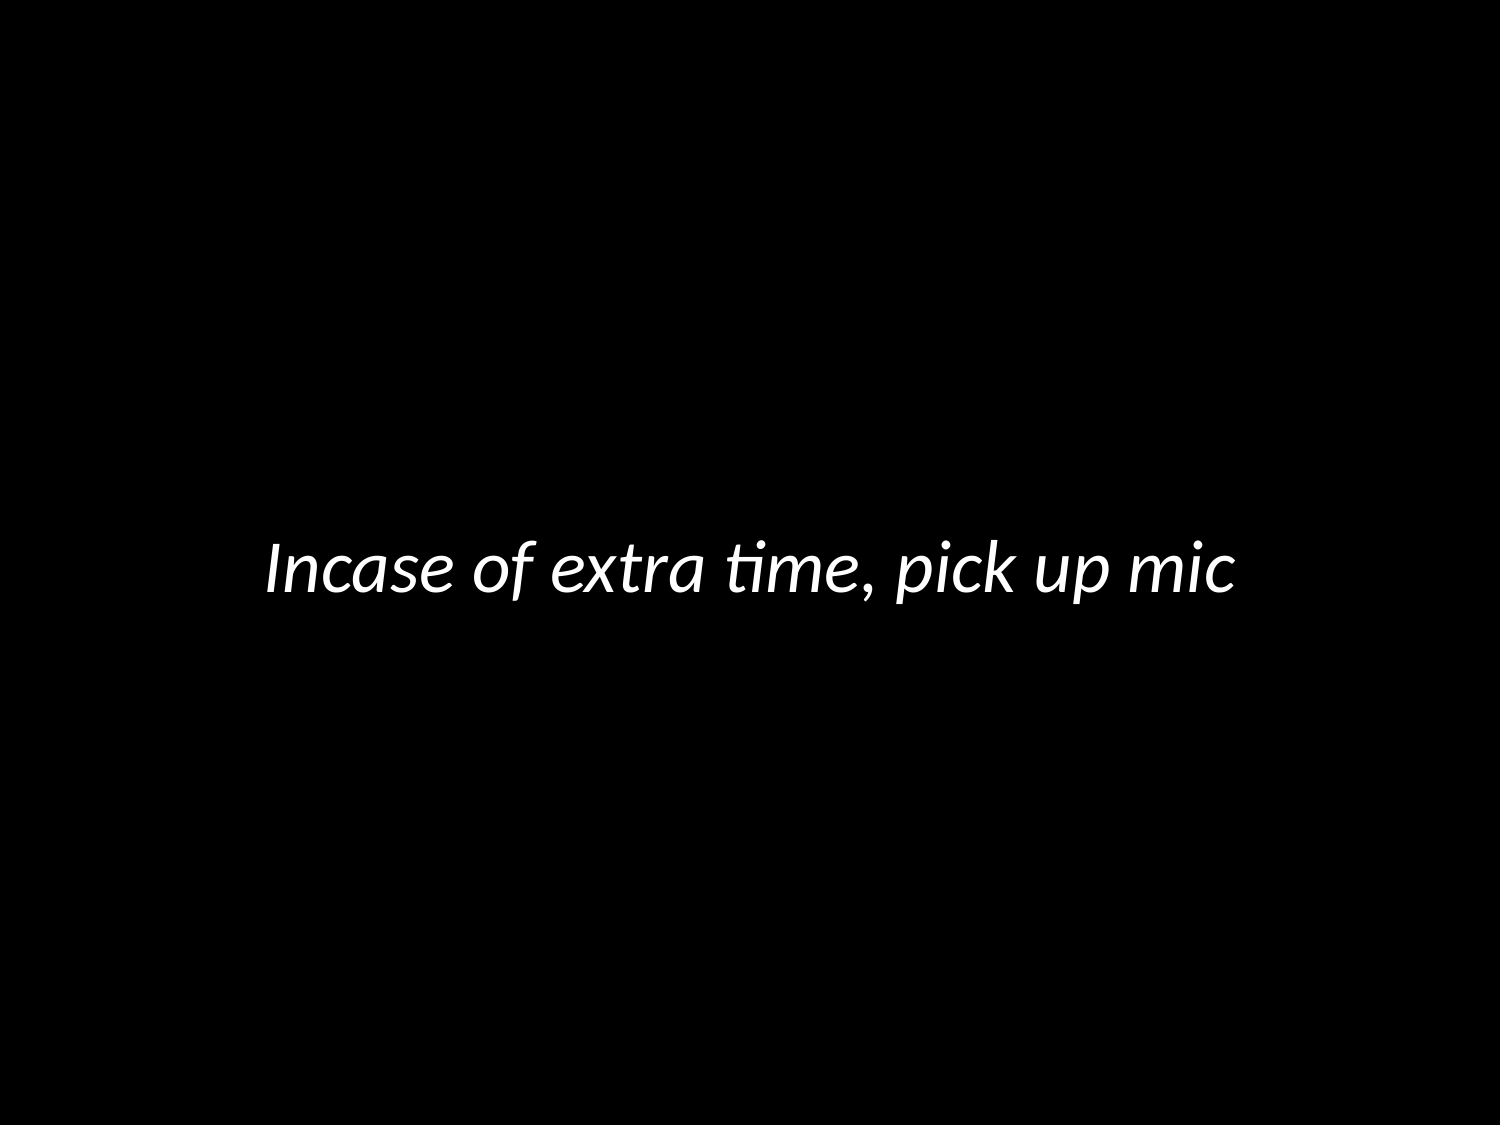

Incase of extra time, pick up mic